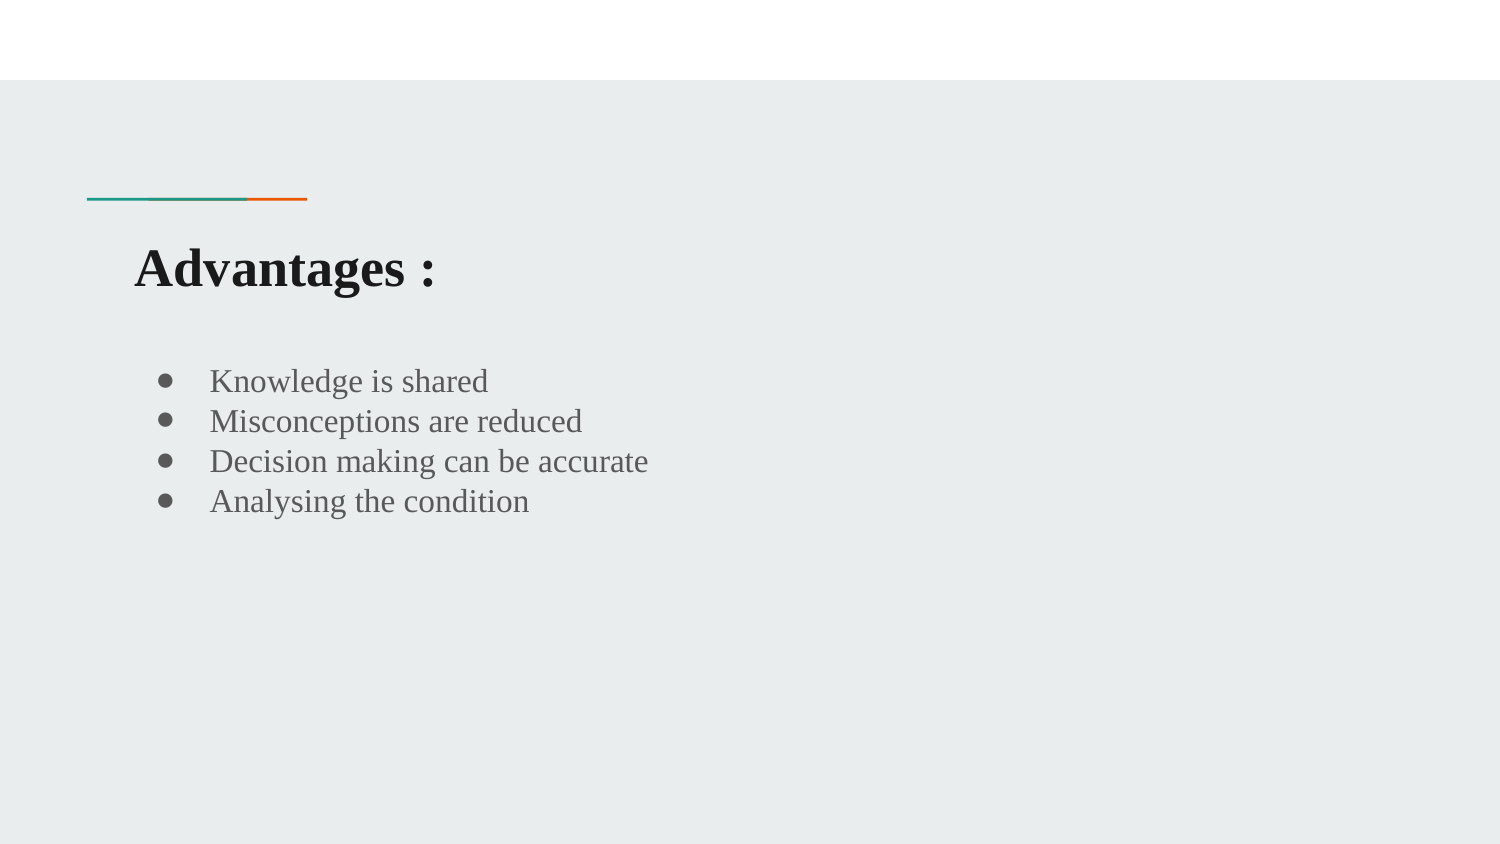

# Advantages :
Knowledge is shared
Misconceptions are reduced
Decision making can be accurate
Analysing the condition